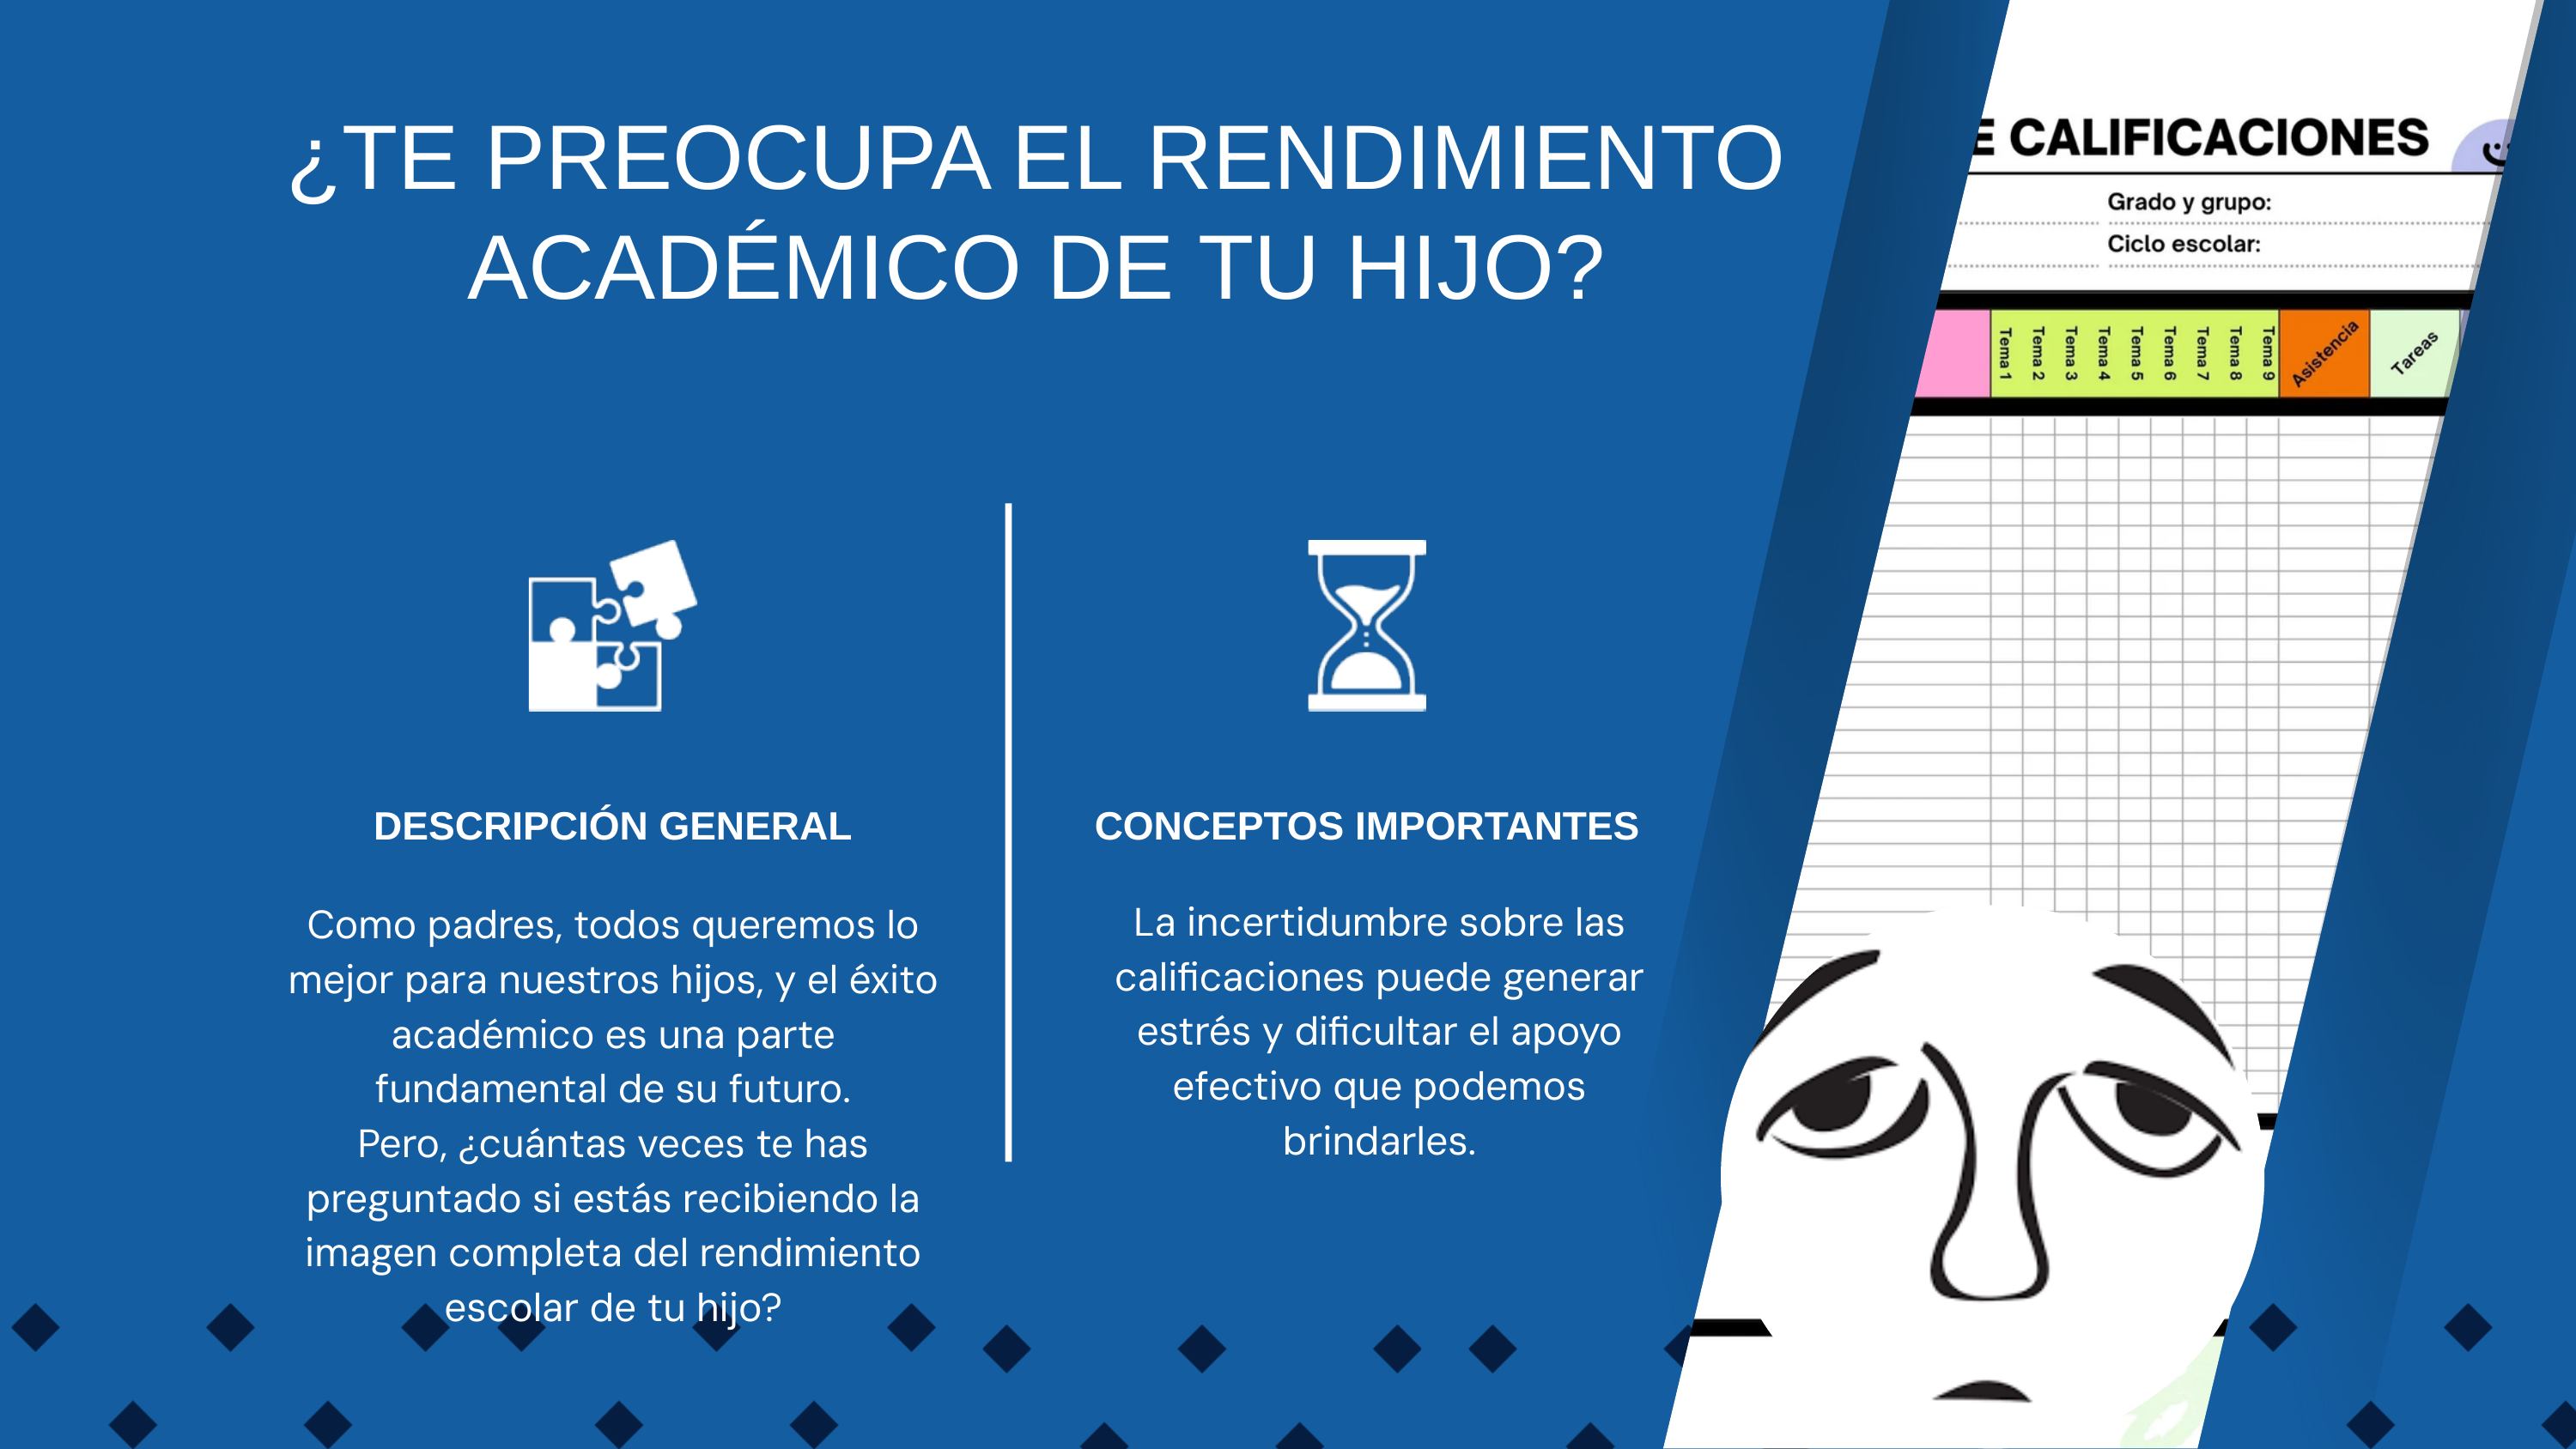

¿TE PREOCUPA EL RENDIMIENTO ACADÉMICO DE TU HIJO?

DESCRIPCIÓN GENERAL
CONCEPTOS IMPORTANTES
La incertidumbre sobre las calificaciones puede generar estrés y dificultar el apoyo efectivo que podemos brindarles.
Como padres, todos queremos lo mejor para nuestros hijos, y el éxito académico es una parte fundamental de su futuro.
Pero, ¿cuántas veces te has preguntado si estás recibiendo la imagen completa del rendimiento escolar de tu hijo?